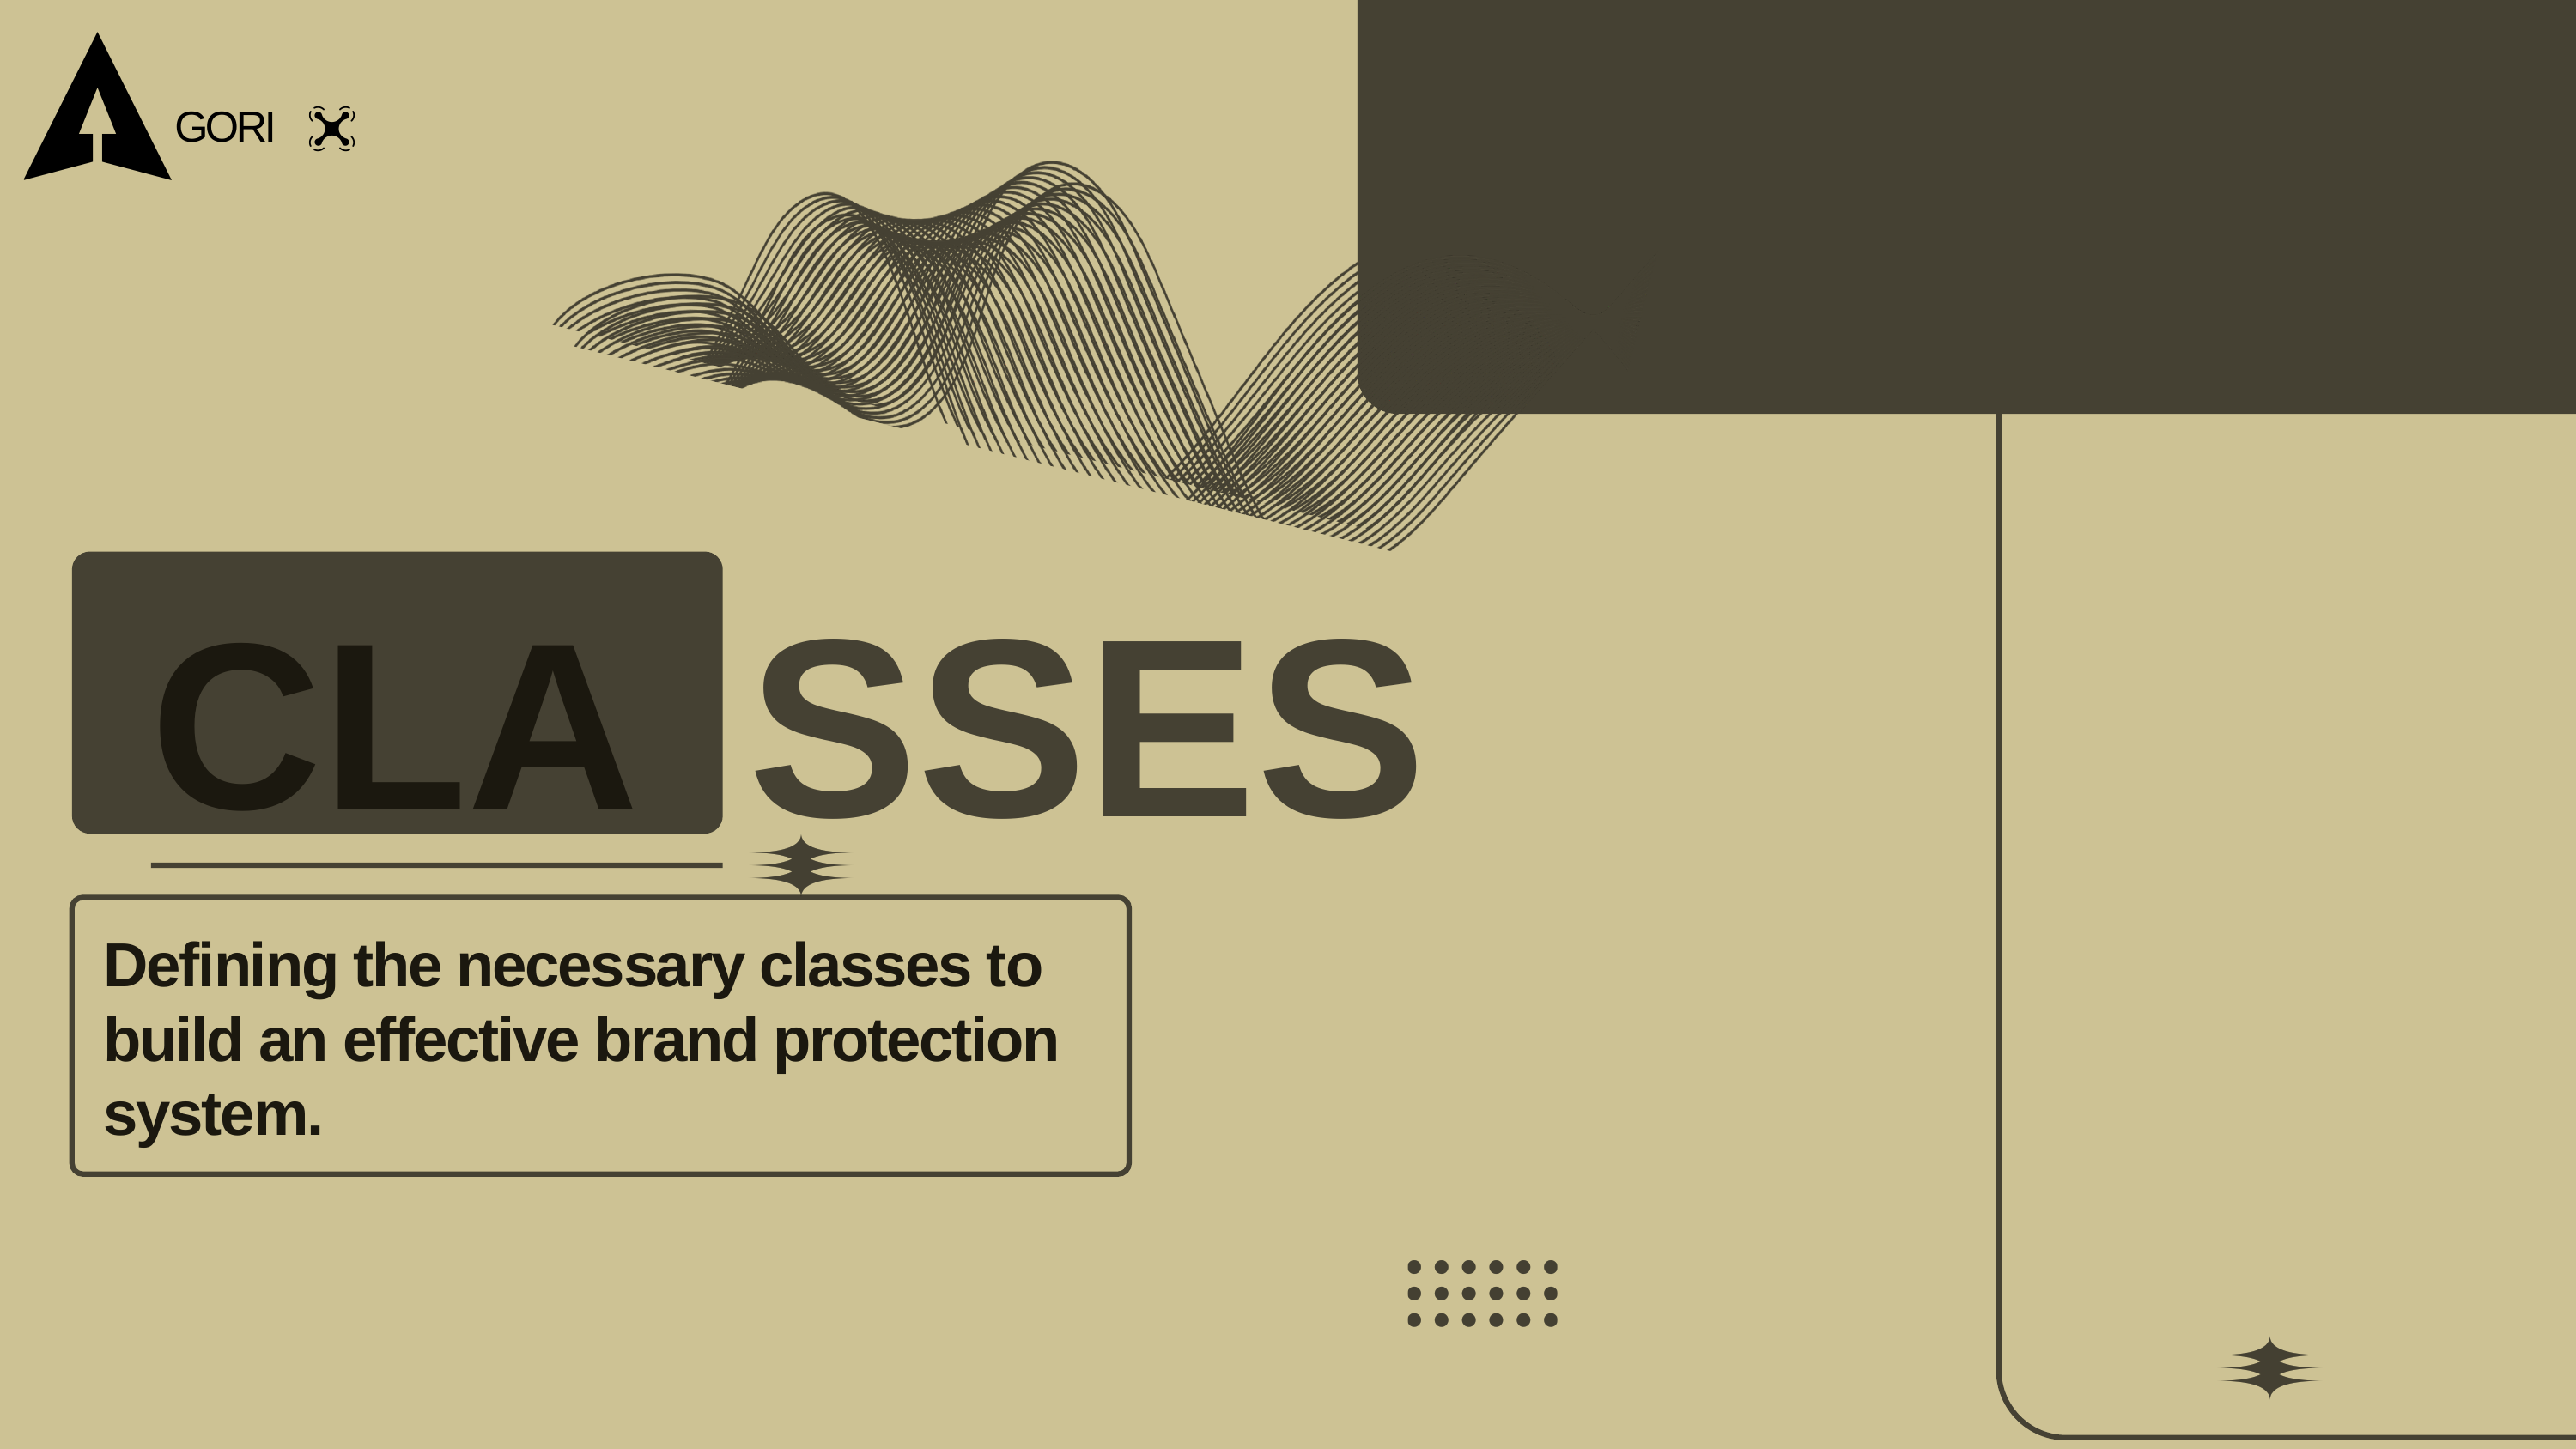

GORI

SSES
CLA

Defining the necessary classes to build an effective brand protection system.